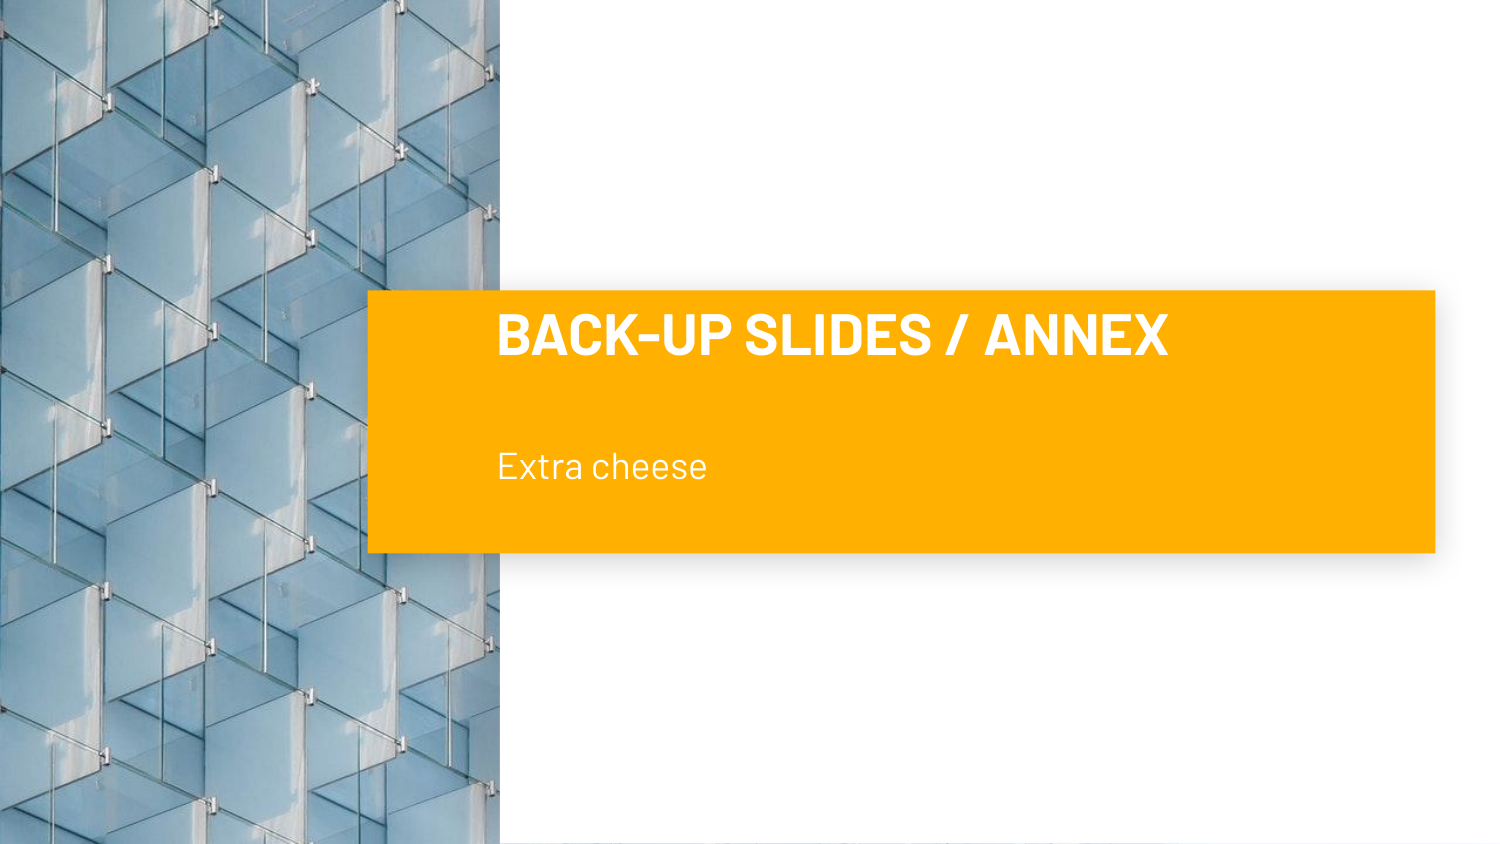

# BACK-UP SLIDES / ANNEX

Extra cheese